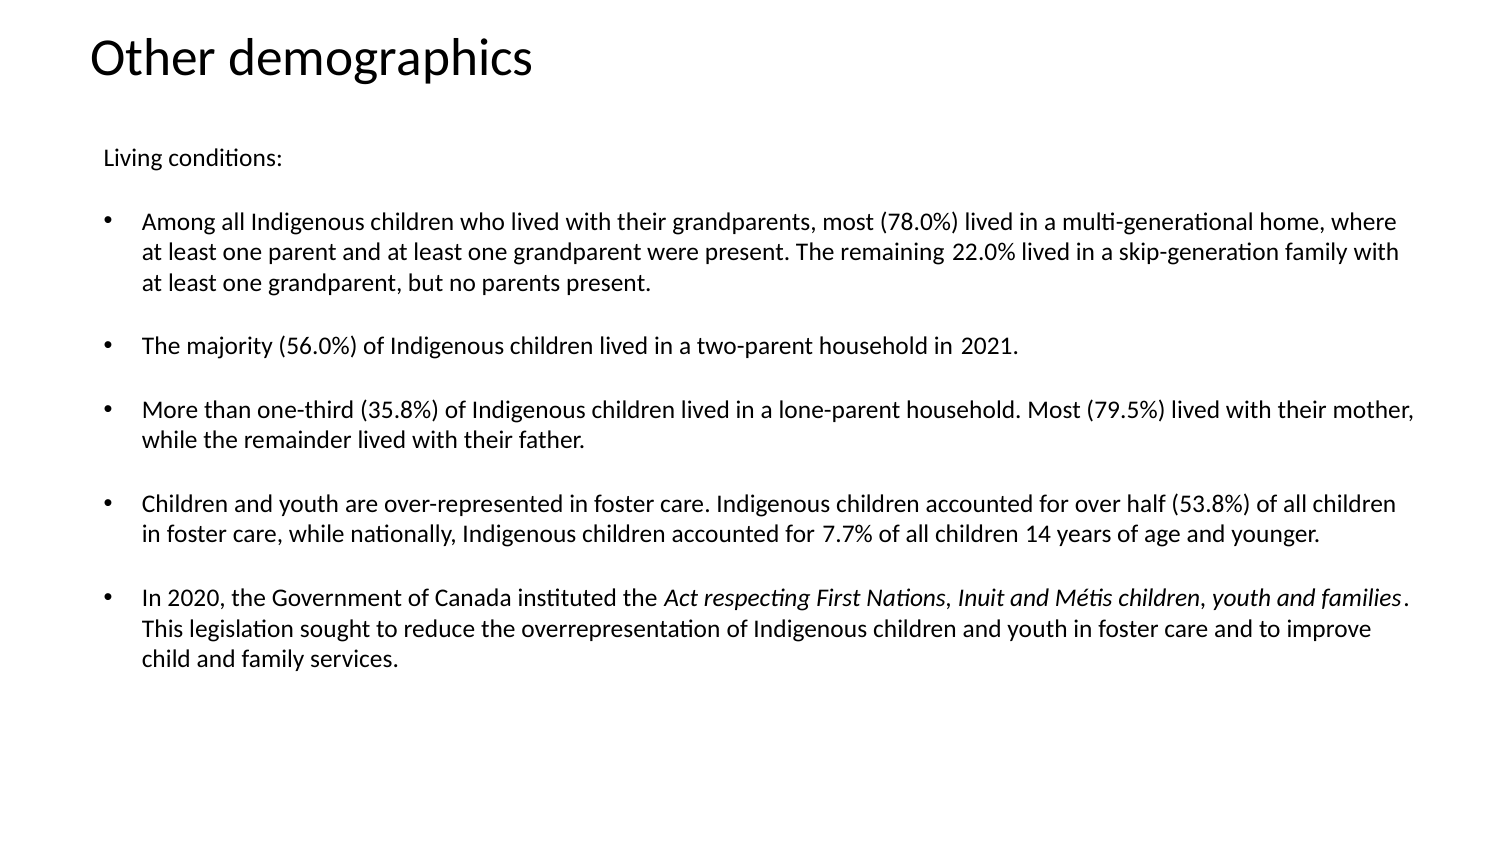

# Other demographics

Living conditions:

Among all Indigenous children who lived with their grandparents, most (78.0%) lived in a multi-generational home, where at least one parent and at least one grandparent were present. The remaining 22.0% lived in a skip-generation family with at least one grandparent, but no parents present.

The majority (56.0%) of Indigenous children lived in a two-parent household in 2021.

More than one-third (35.8%) of Indigenous children lived in a lone-parent household. Most (79.5%) lived with their mother, while the remainder lived with their father.

Children and youth are over-represented in foster care. Indigenous children accounted for over half (53.8%) of all children in foster care, while nationally, Indigenous children accounted for 7.7% of all children 14 years of age and younger.

In 2020, the Government of Canada instituted the Act respecting First Nations, Inuit and Métis children, youth and families. This legislation sought to reduce the overrepresentation of Indigenous children and youth in foster care and to improve child and family services.